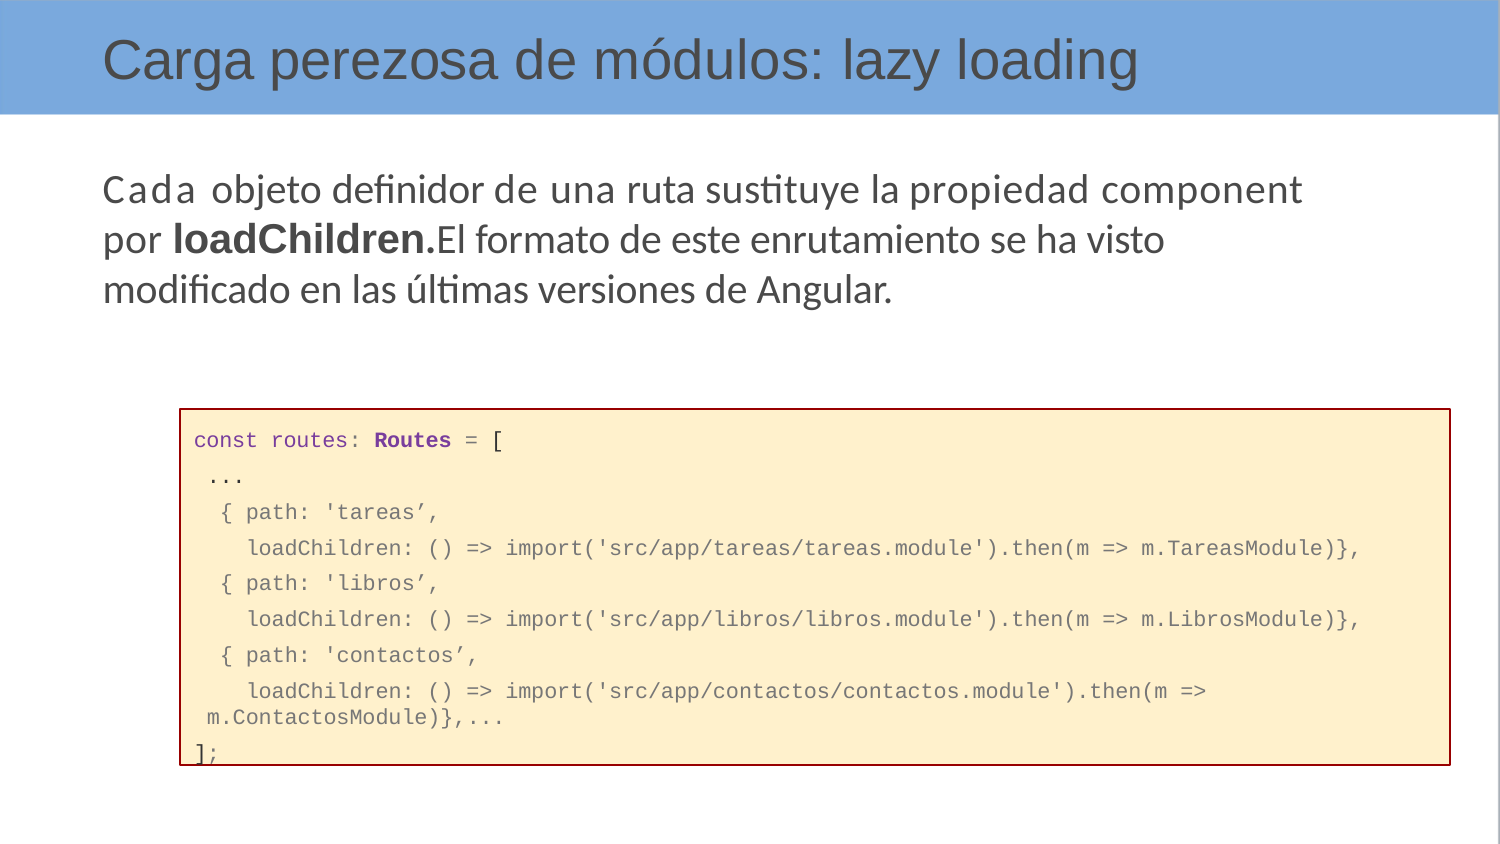

# Carga perezosa de módulos: lazy loading
Cada objeto definidor de una ruta sustituye la propiedad component  por loadChildren.El formato de este enrutamiento se ha visto modificado en las últimas versiones de Angular.
const routes: Routes = [
...
 { path: 'tareas’,
   loadChildren: () => import('src/app/tareas/tareas.module').then(m => m.TareasModule)},
 { path: 'libros’,
   loadChildren: () => import('src/app/libros/libros.module').then(m => m.LibrosModule)},
 { path: 'contactos’,
   loadChildren: () => import('src/app/contactos/contactos.module').then(m => m.ContactosModule)},...
];